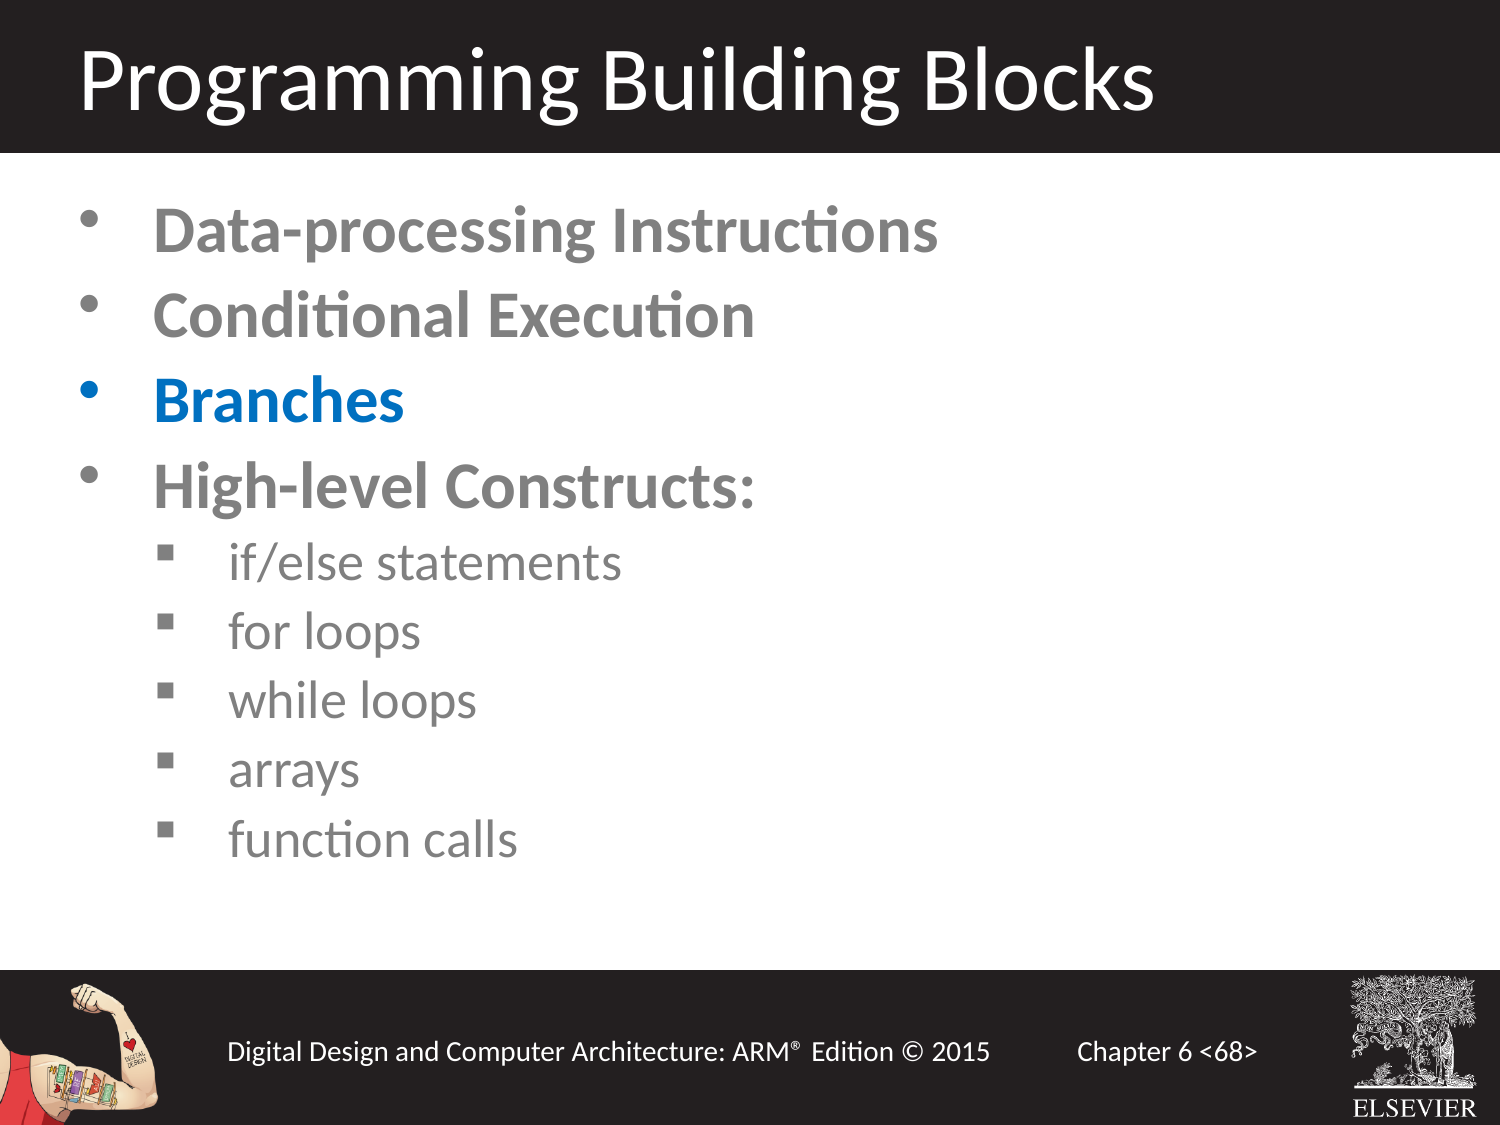

Programming Building Blocks
Data-processing Instructions
Conditional Execution
Branches
High-level Constructs:
if/else statements
for loops
while loops
arrays
function calls